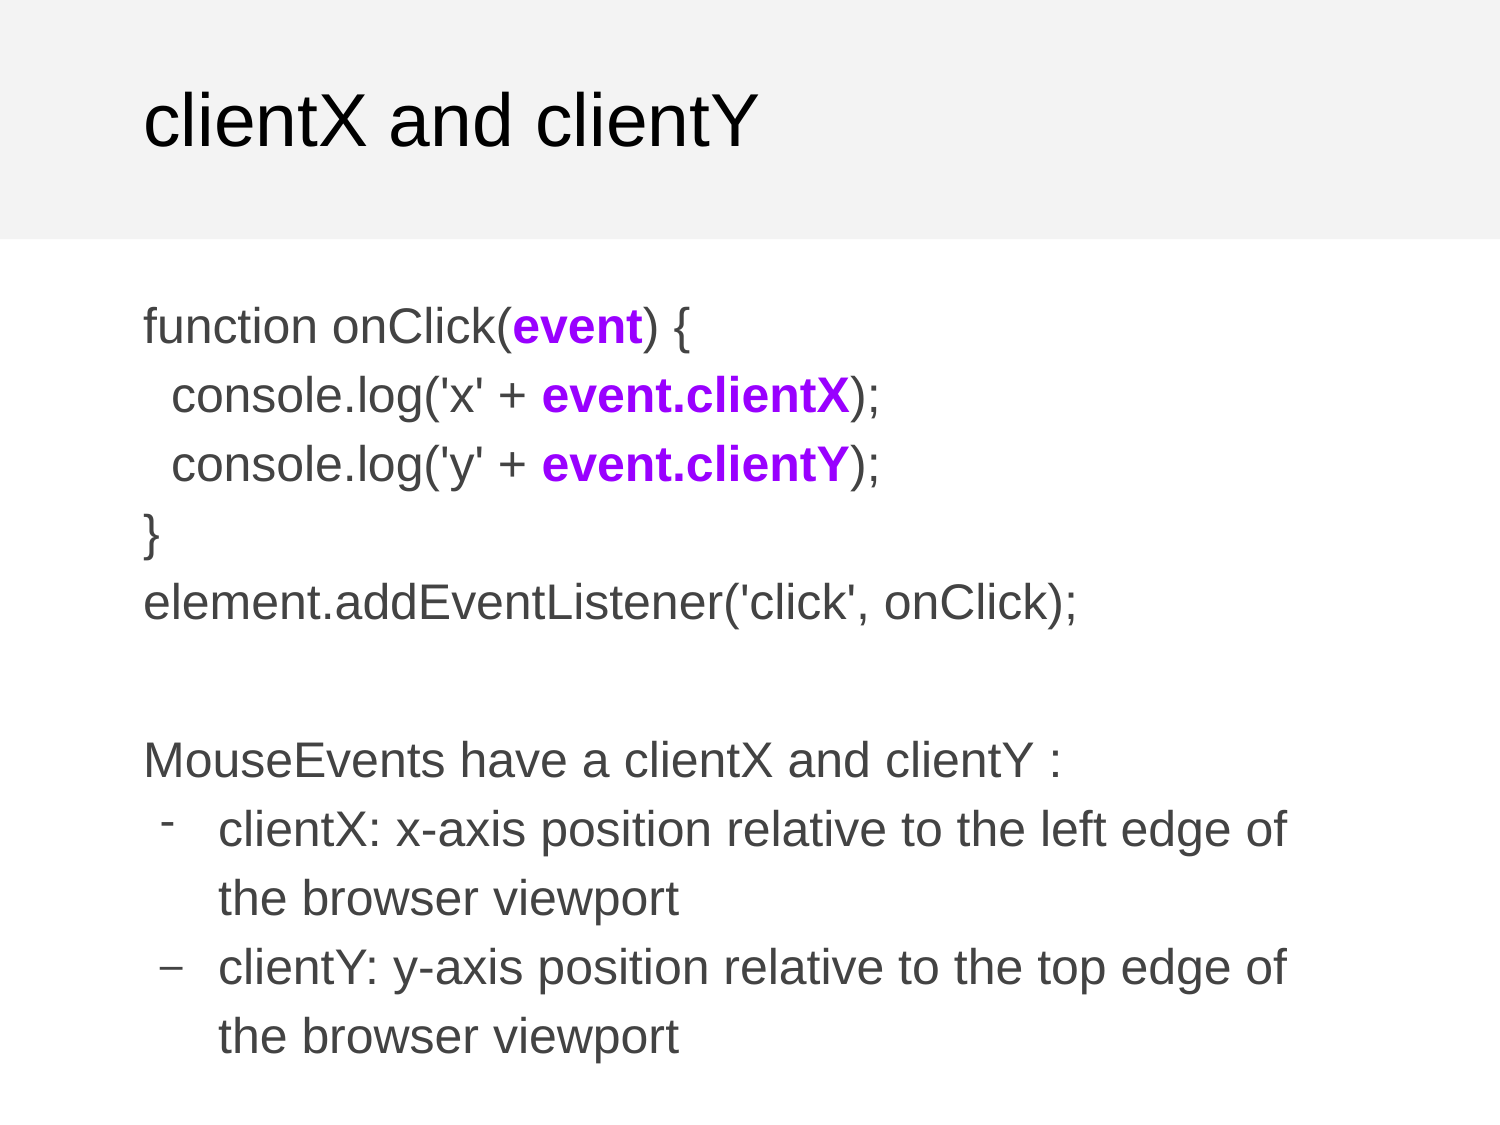

clientX and clientY
function onClick(event) {
  console.log('x' + event.clientX);
  console.log('y' + event.clientY);
}
element.addEventListener('click', onClick);
MouseEvents have a clientX and clientY :
clientX: x-axis position relative to the left edge of the browser viewport
clientY: y-axis position relative to the top edge of the browser viewport